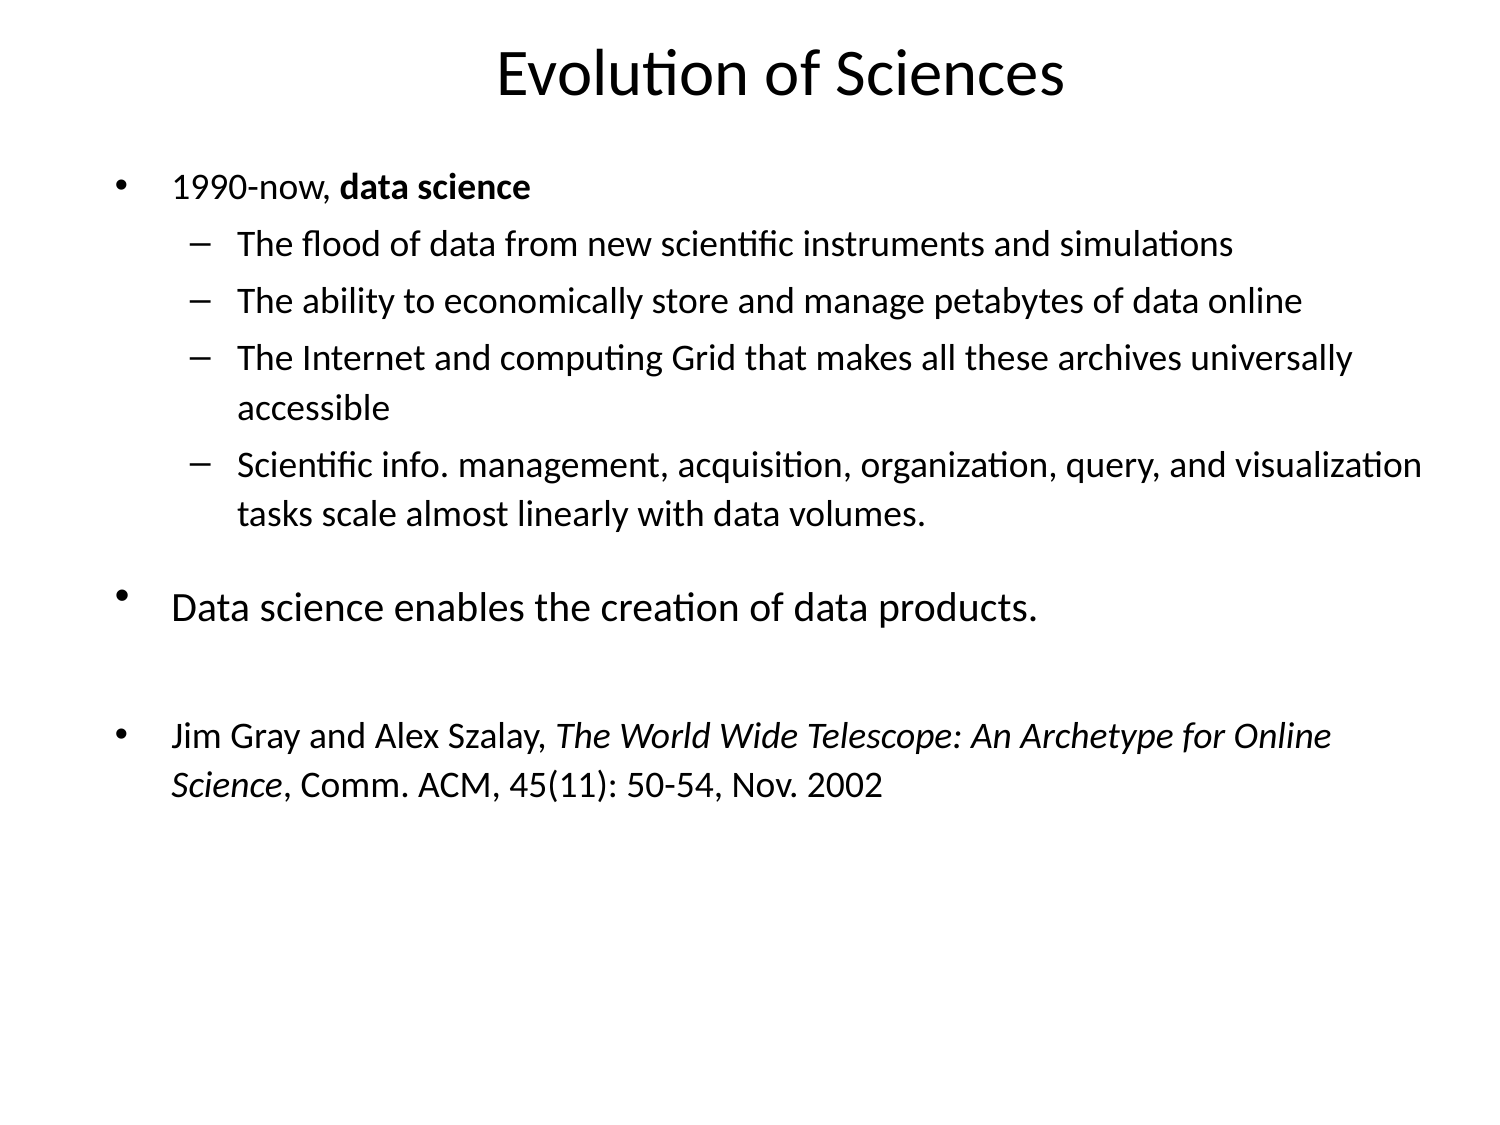

# Evolution of Sciences
1990-now, data science
The flood of data from new scientific instruments and simulations
The ability to economically store and manage petabytes of data online
The Internet and computing Grid that makes all these archives universally accessible
Scientific info. management, acquisition, organization, query, and visualization tasks scale almost linearly with data volumes.
Data science enables the creation of data products.

Jim Gray and Alex Szalay, The World Wide Telescope: An Archetype for Online Science, Comm. ACM, 45(11): 50-54, Nov. 2002